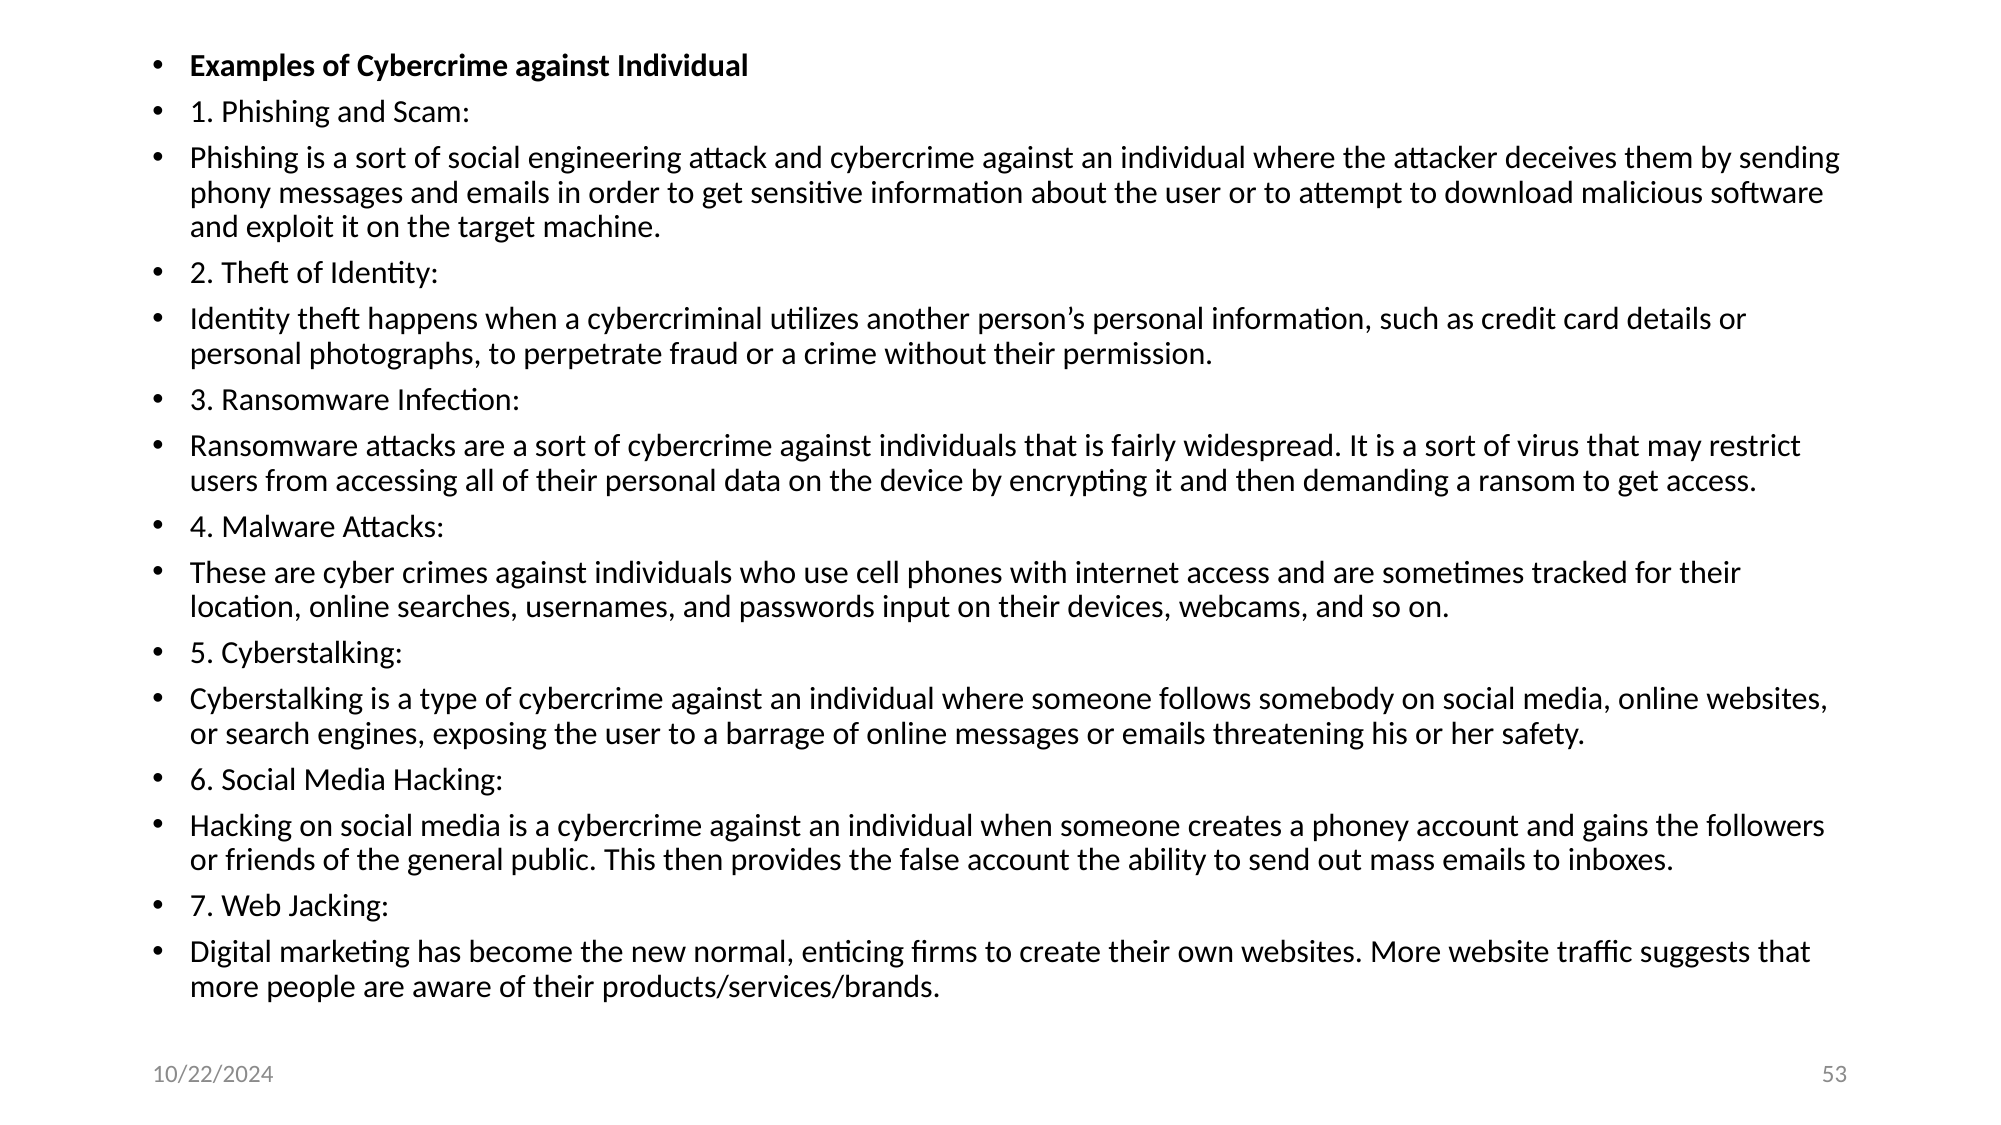

Examples of Cybercrime against Individual
1. Phishing and Scam:
Phishing is a sort of social engineering attack and cybercrime against an individual where the attacker deceives them by sending phony messages and emails in order to get sensitive information about the user or to attempt to download malicious software and exploit it on the target machine.
2. Theft of Identity:
Identity theft happens when a cybercriminal utilizes another person’s personal information, such as credit card details or personal photographs, to perpetrate fraud or a crime without their permission.
3. Ransomware Infection:
Ransomware attacks are a sort of cybercrime against individuals that is fairly widespread. It is a sort of virus that may restrict users from accessing all of their personal data on the device by encrypting it and then demanding a ransom to get access.
4. Malware Attacks:
These are cyber crimes against individuals who use cell phones with internet access and are sometimes tracked for their location, online searches, usernames, and passwords input on their devices, webcams, and so on.
5. Cyberstalking:
Cyberstalking is a type of cybercrime against an individual where someone follows somebody on social media, online websites, or search engines, exposing the user to a barrage of online messages or emails threatening his or her safety.
6. Social Media Hacking:
Hacking on social media is a cybercrime against an individual when someone creates a phoney account and gains the followers or friends of the general public. This then provides the false account the ability to send out mass emails to inboxes.
7. Web Jacking:
Digital marketing has become the new normal, enticing firms to create their own websites. More website traffic suggests that more people are aware of their products/services/brands.
10/22/2024
53